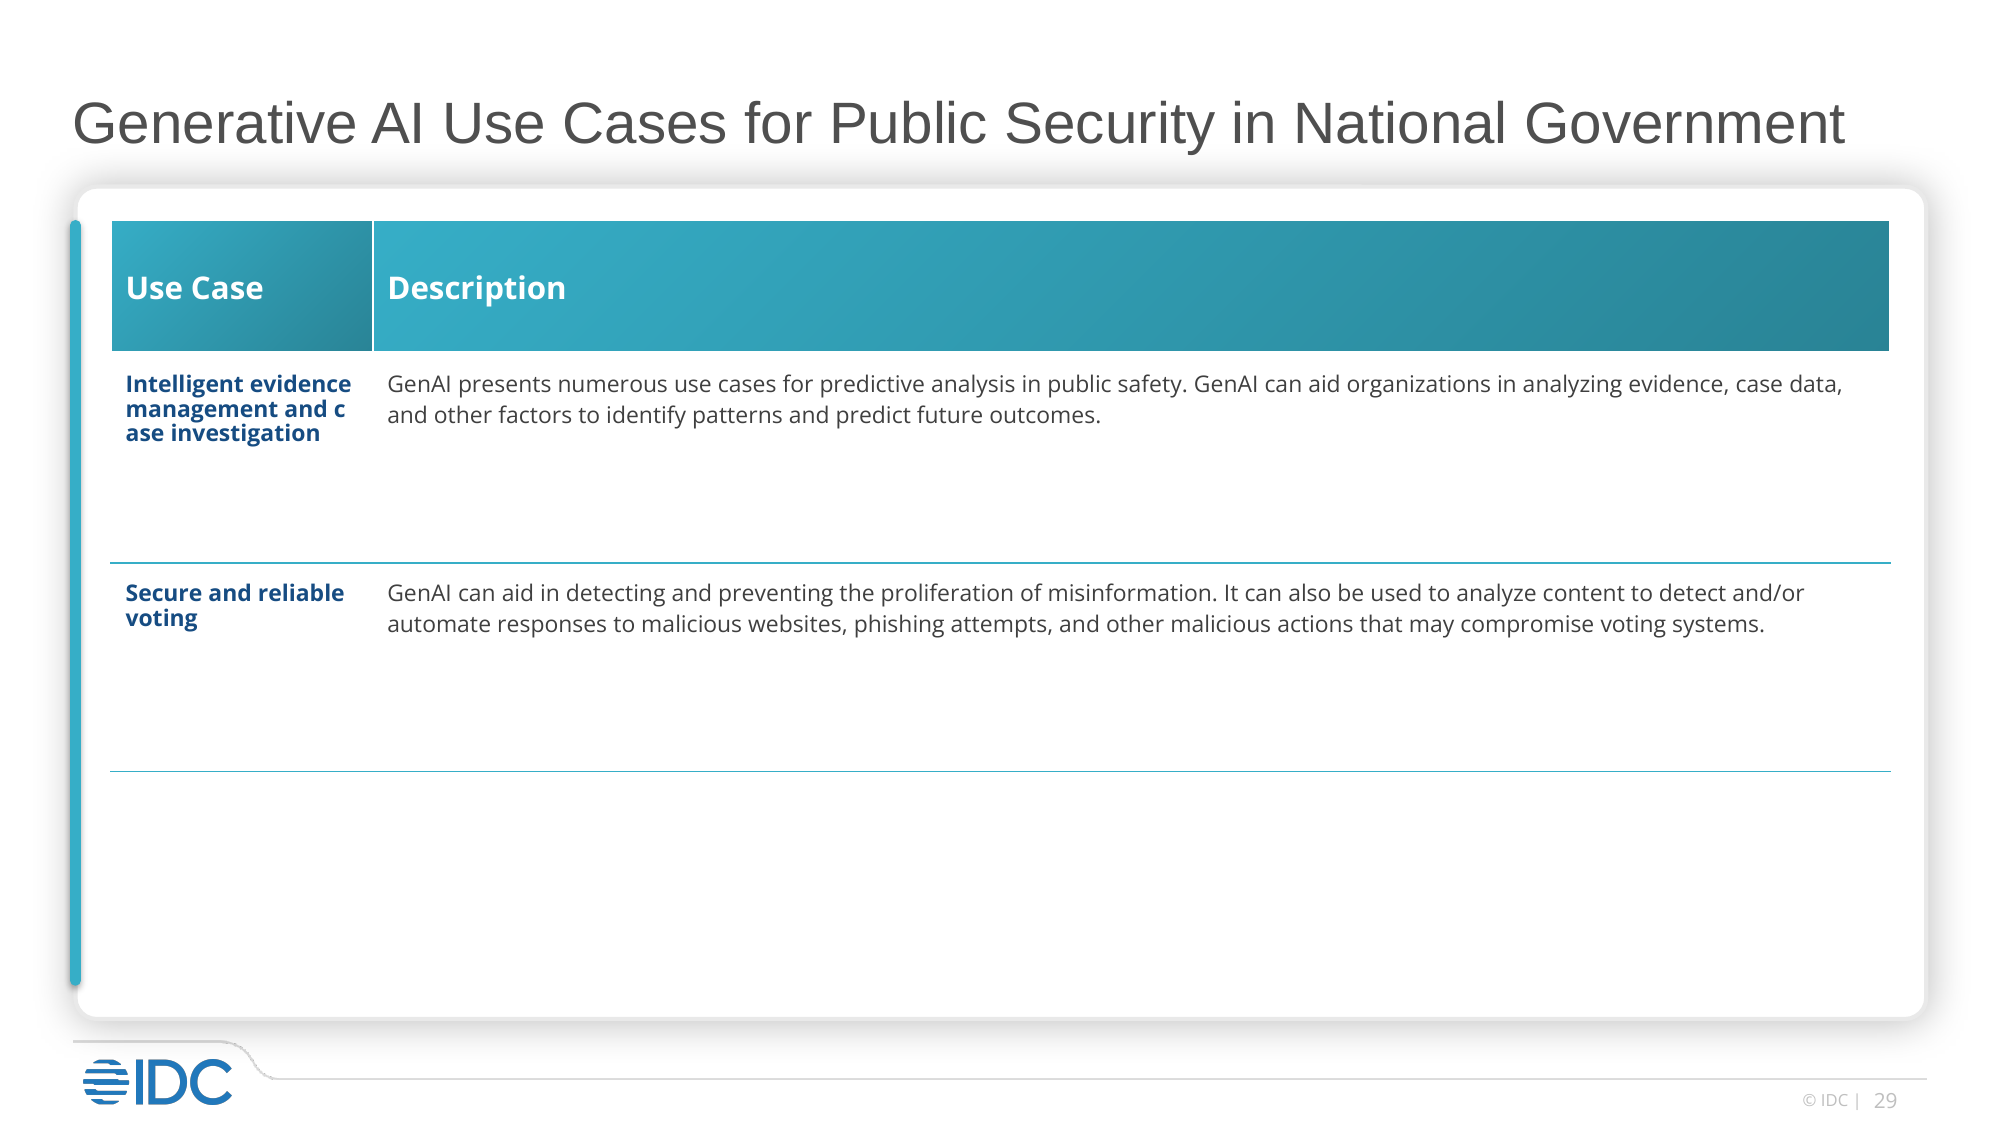

# Generative AI Use Cases for Public Security in National Government

| Use Case | Description |
| --- | --- |
| Intelligent evidence management and case investigation | GenAI presents numerous use cases for predictive analysis in public safety. GenAI can aid organizations in analyzing evidence, case data, and other factors to identify patterns and predict future outcomes. |
| Secure and reliable voting | GenAI can aid in detecting and preventing the proliferation of misinformation. It can also be used to analyze content to detect and/or automate responses to malicious websites, phishing attempts, and other malicious actions that may compromise voting systems. |